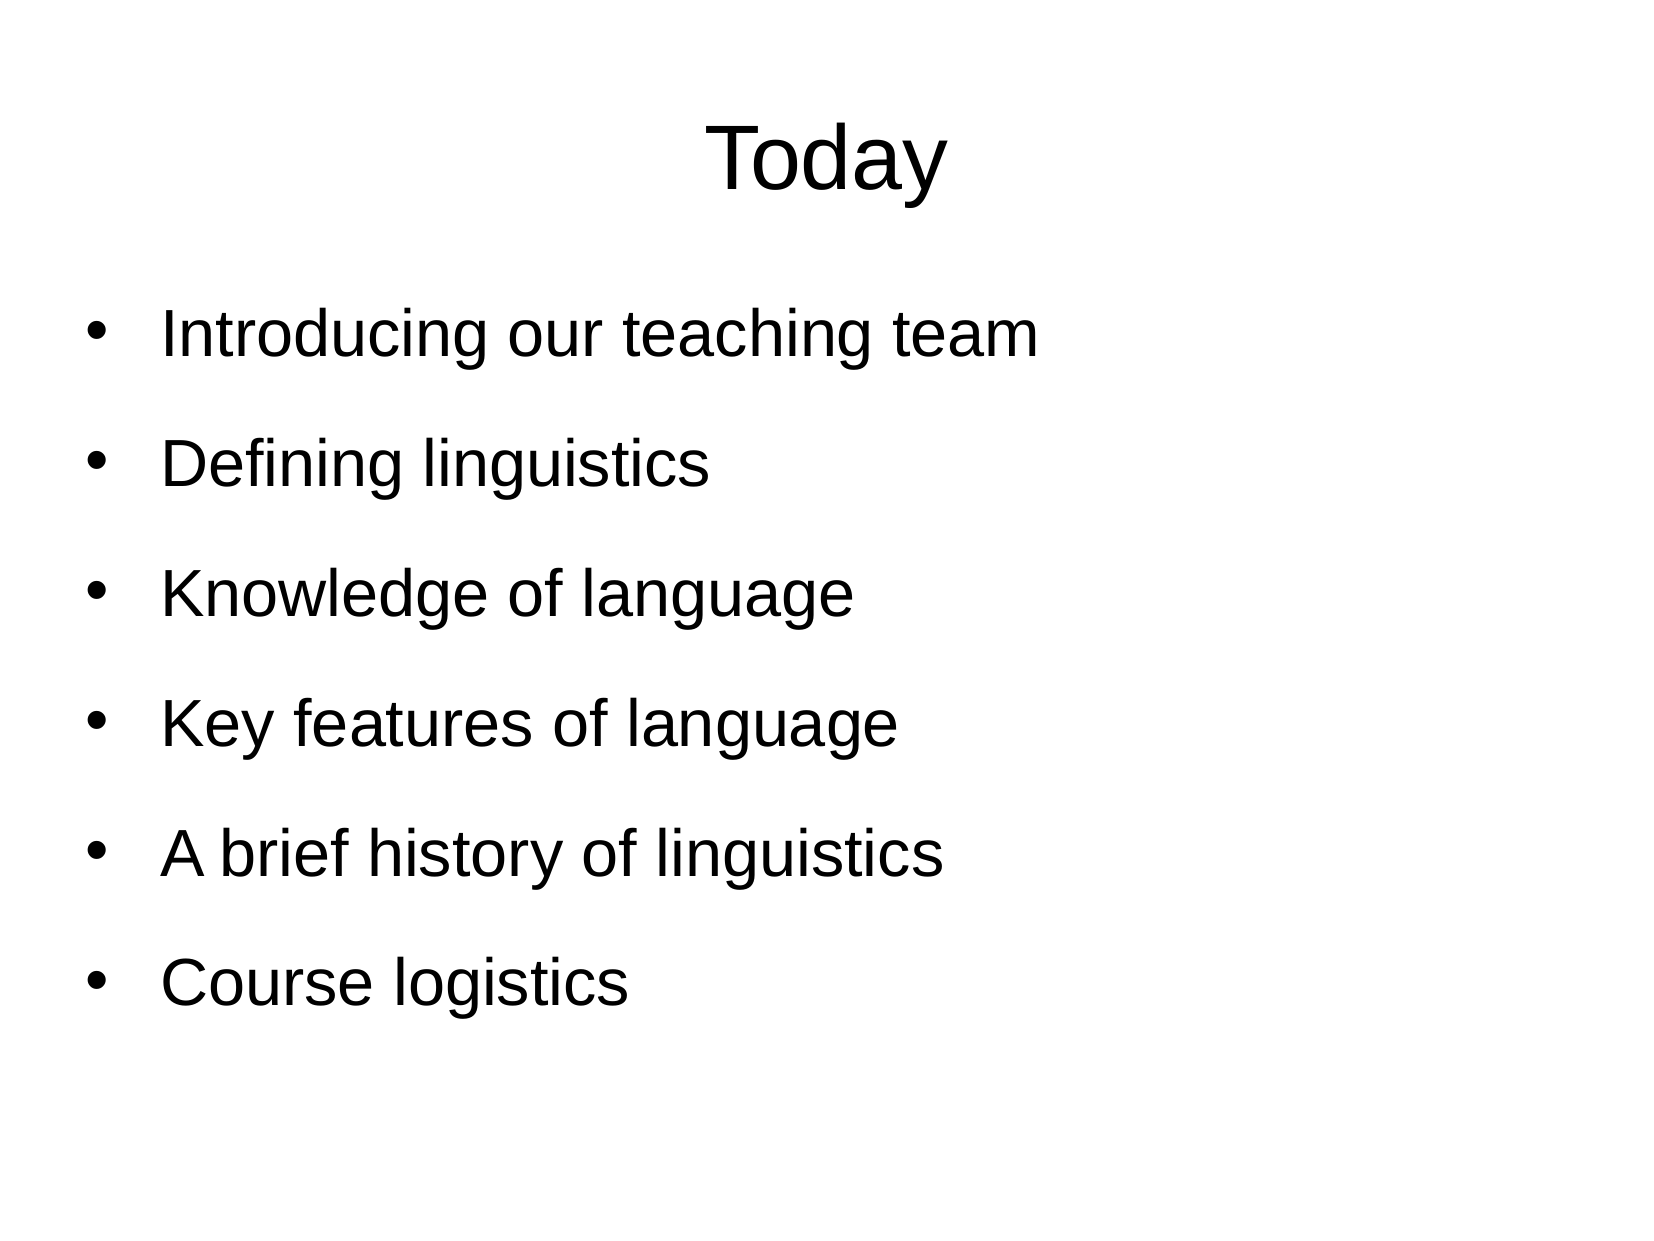

Today
# Introducing our teaching team
Defining linguistics
Knowledge of language
Key features of language
A brief history of linguistics
Course logistics